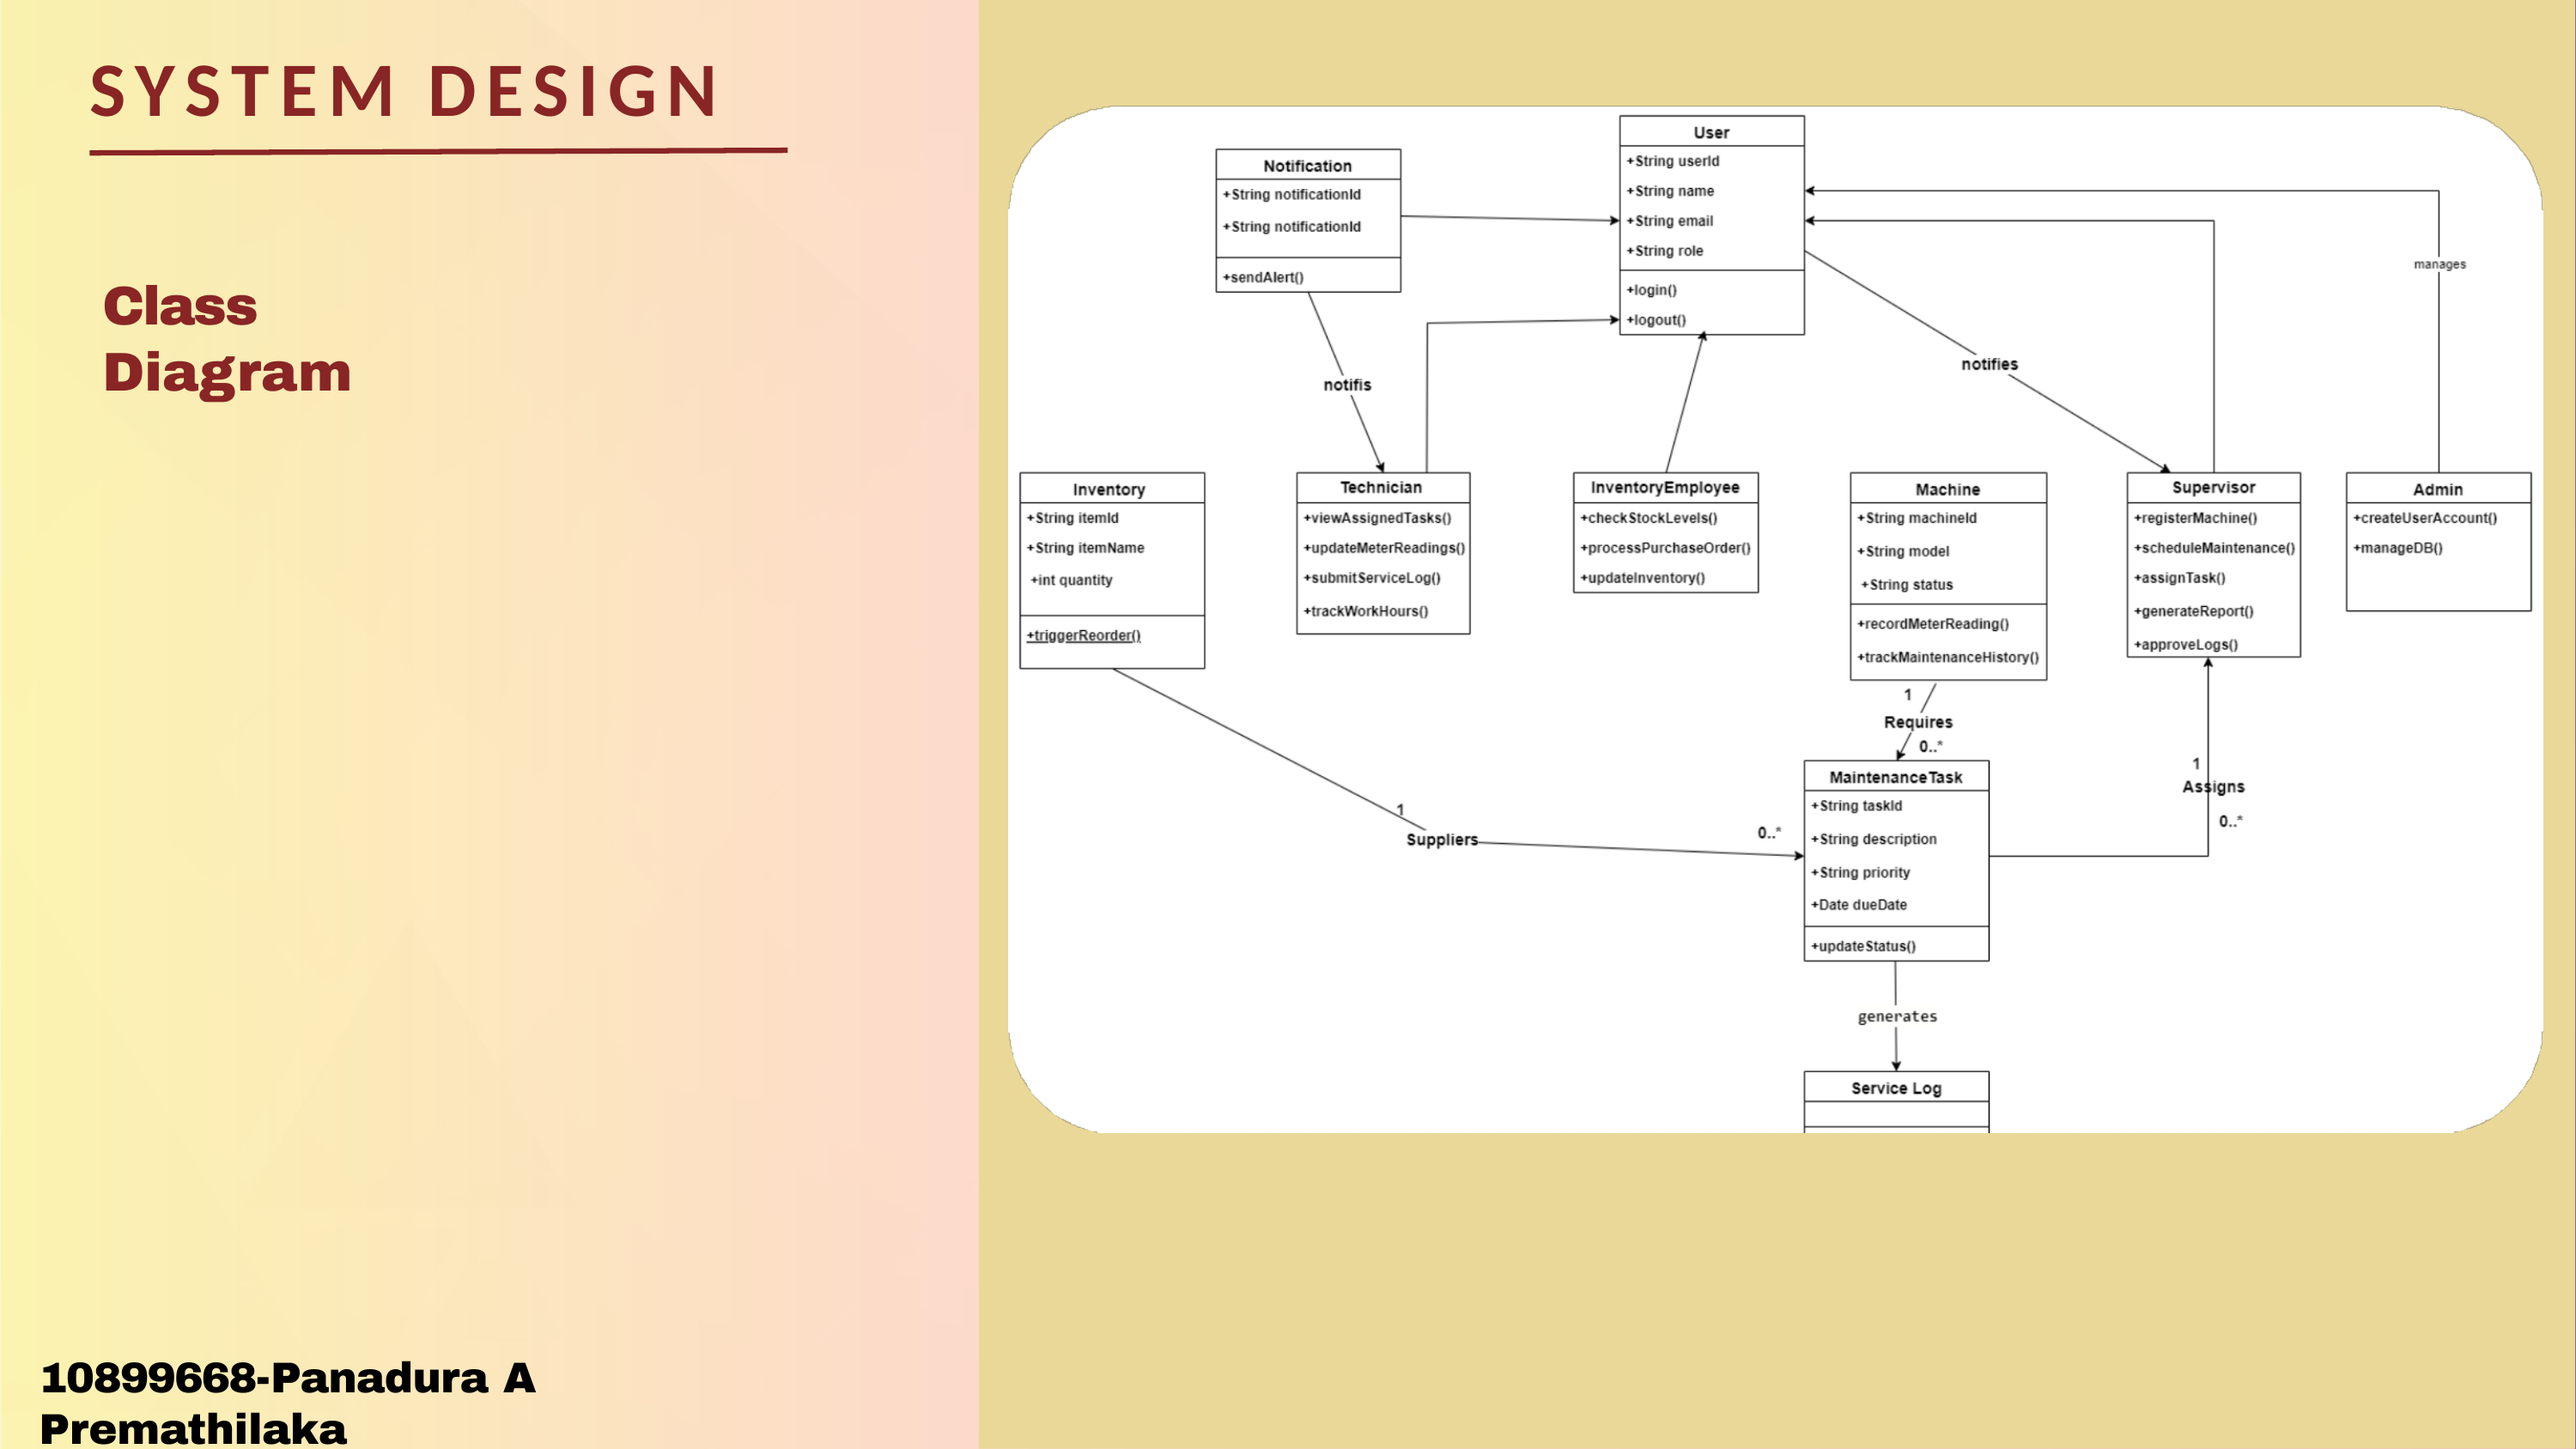

# SYSTEM DESIGN
Class Diagram
10899668-Panadura A Premathilaka